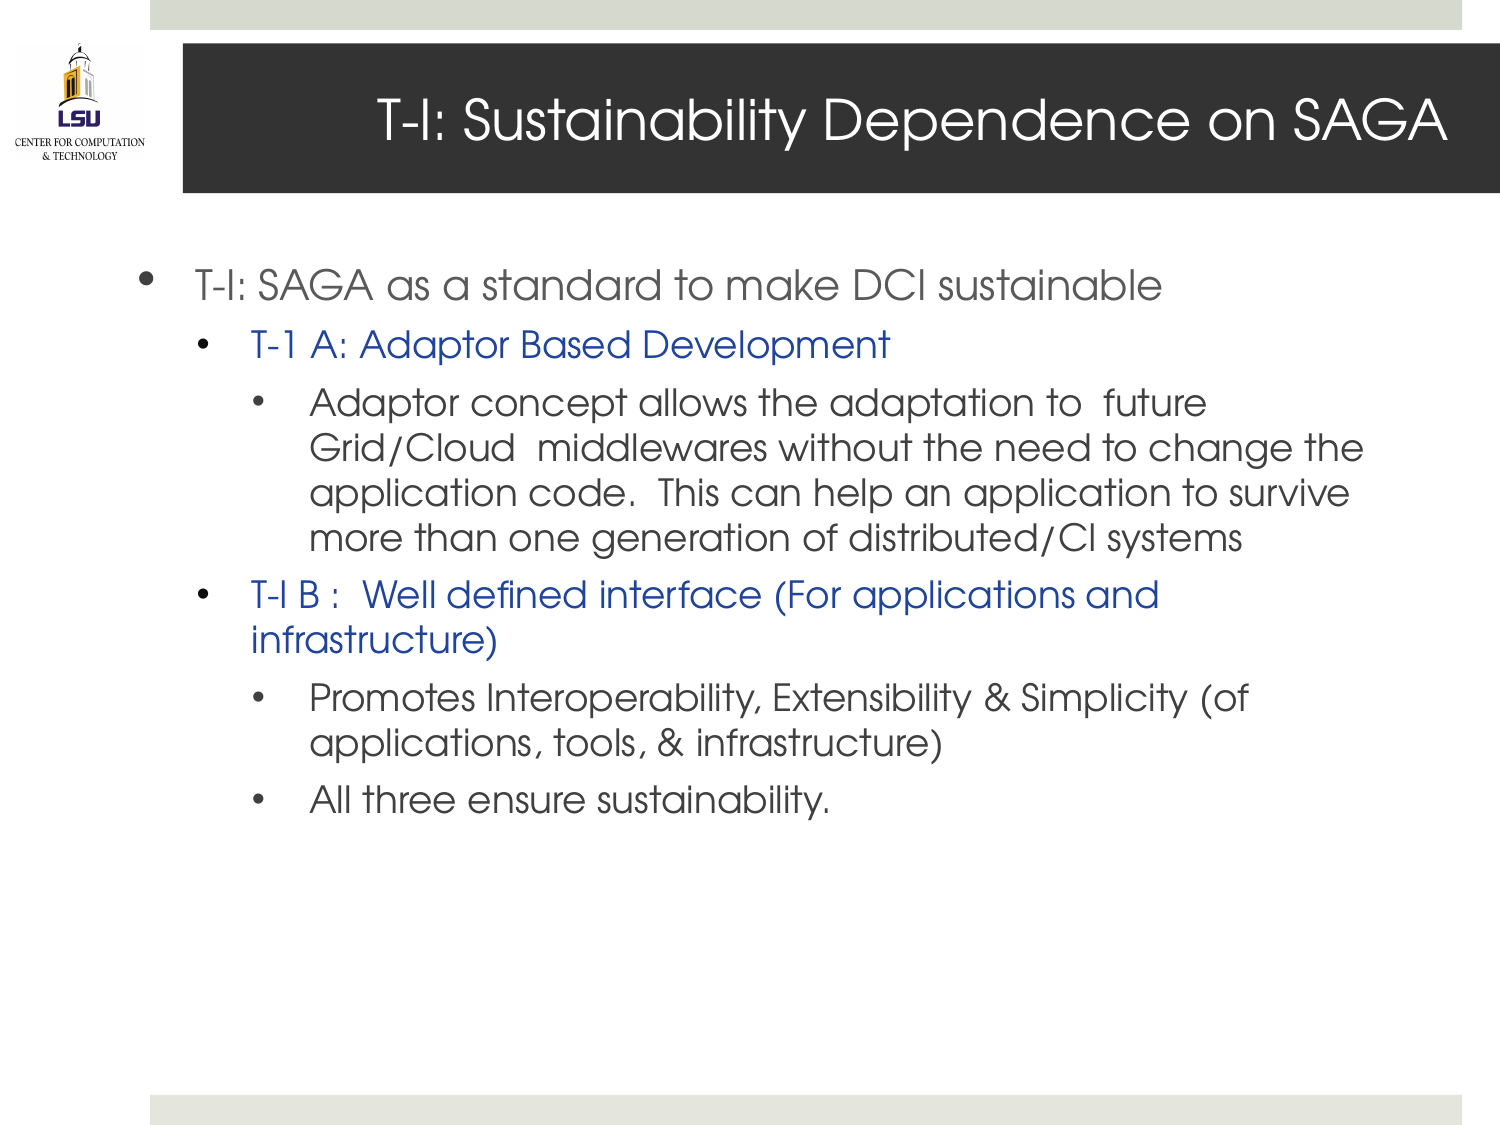

# T-I: Sustainability Dependence on SAGA
T-I: SAGA as a standard to make DCI sustainable
T-1 A: Adaptor Based Development
Adaptor concept allows the adaptation to  future Grid/Cloud  middlewares without the need to change the application code.  This can help an application to survive more than one generation of distributed/CI systems
T-I B :  Well defined interface (For applications and infrastructure)
Promotes Interoperability, Extensibility & Simplicity (of applications, tools, & infrastructure)
All three ensure sustainability.